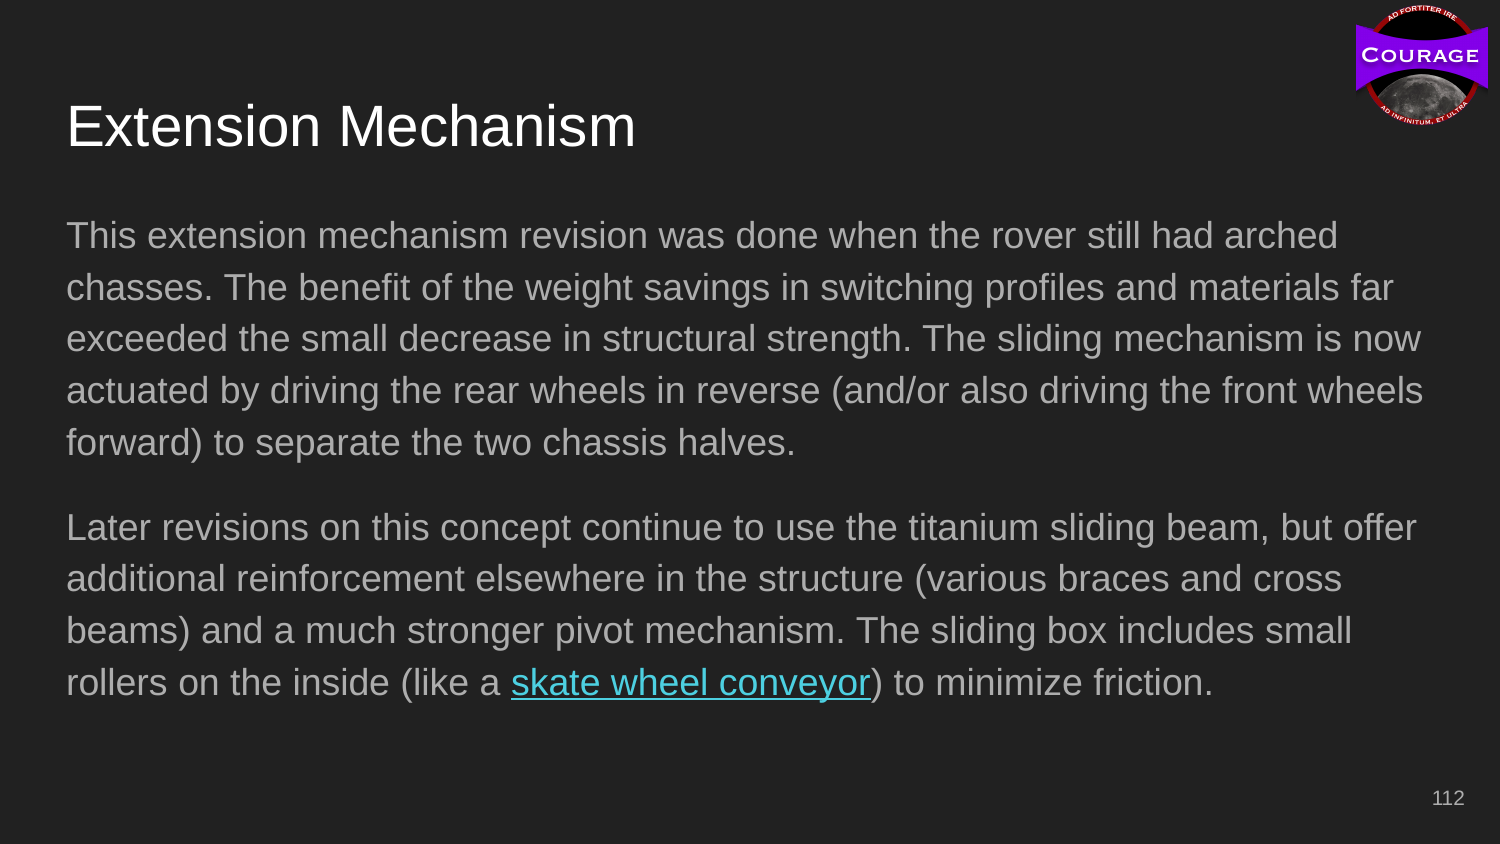

# Extension Mechanism
This extension mechanism revision was done when the rover still had arched chasses. The benefit of the weight savings in switching profiles and materials far exceeded the small decrease in structural strength. The sliding mechanism is now actuated by driving the rear wheels in reverse (and/or also driving the front wheels forward) to separate the two chassis halves.
Later revisions on this concept continue to use the titanium sliding beam, but offer additional reinforcement elsewhere in the structure (various braces and cross beams) and a much stronger pivot mechanism. The sliding box includes small rollers on the inside (like a skate wheel conveyor) to minimize friction.
112